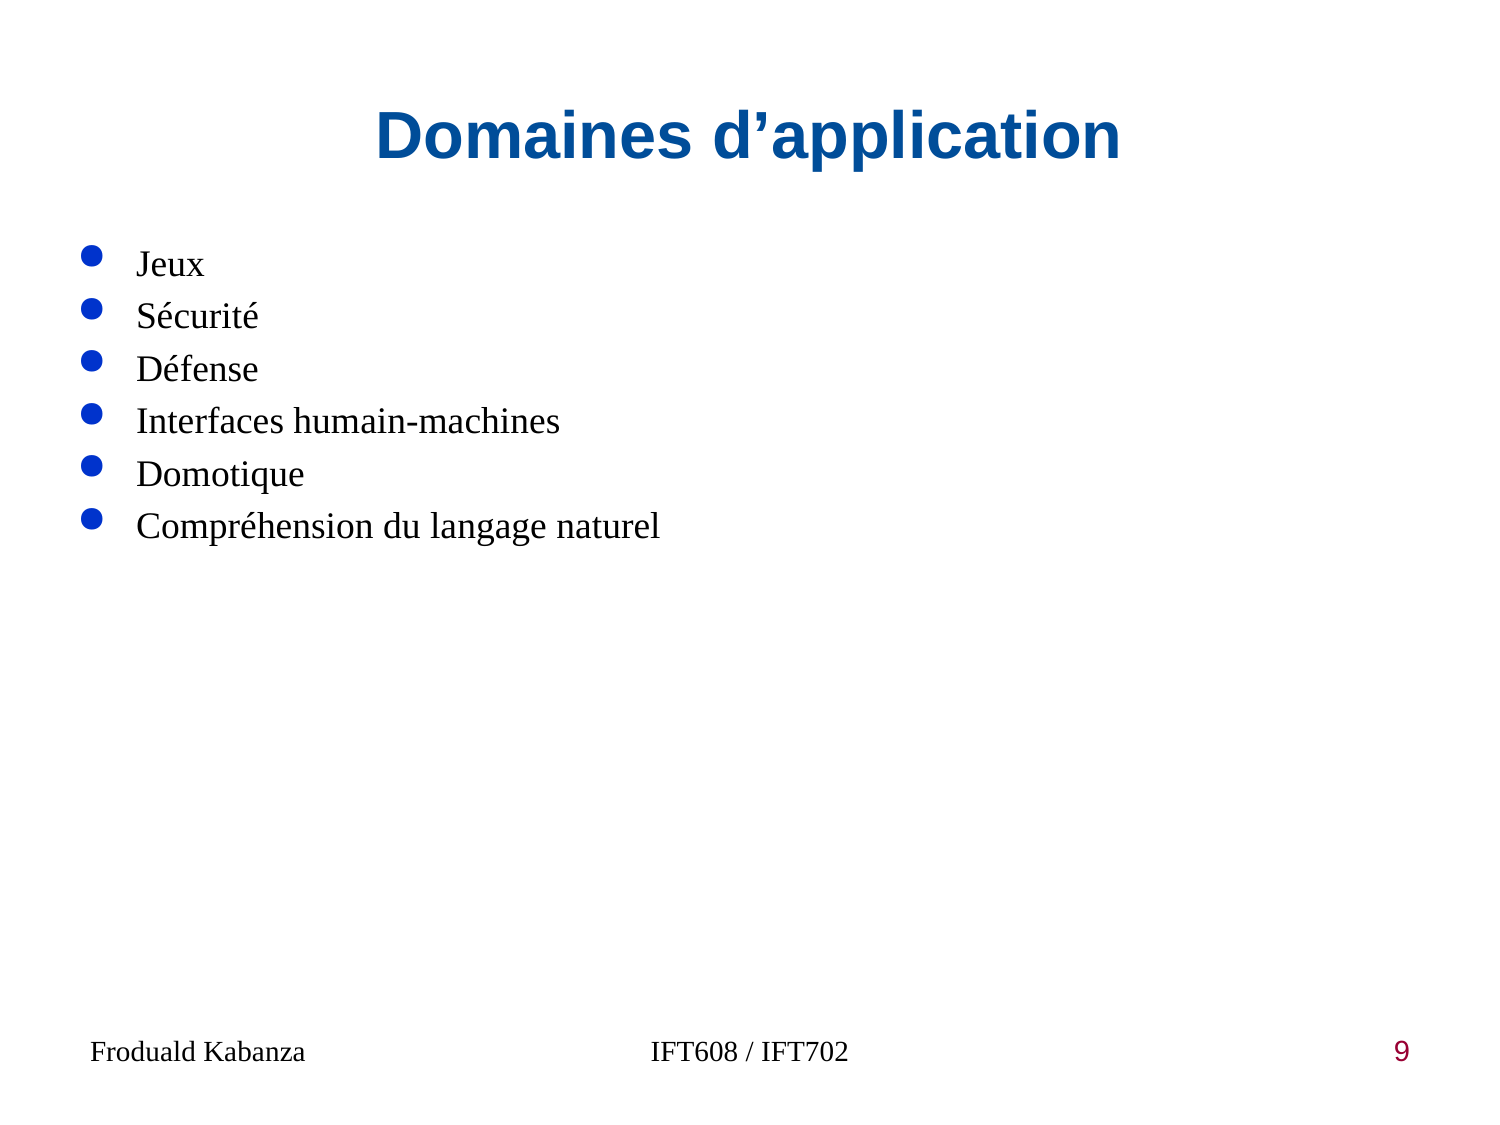

# Domaines d’application
Jeux
Sécurité
Défense
Interfaces humain-machines
Domotique
Compréhension du langage naturel
Froduald Kabanza
IFT608 / IFT702
9